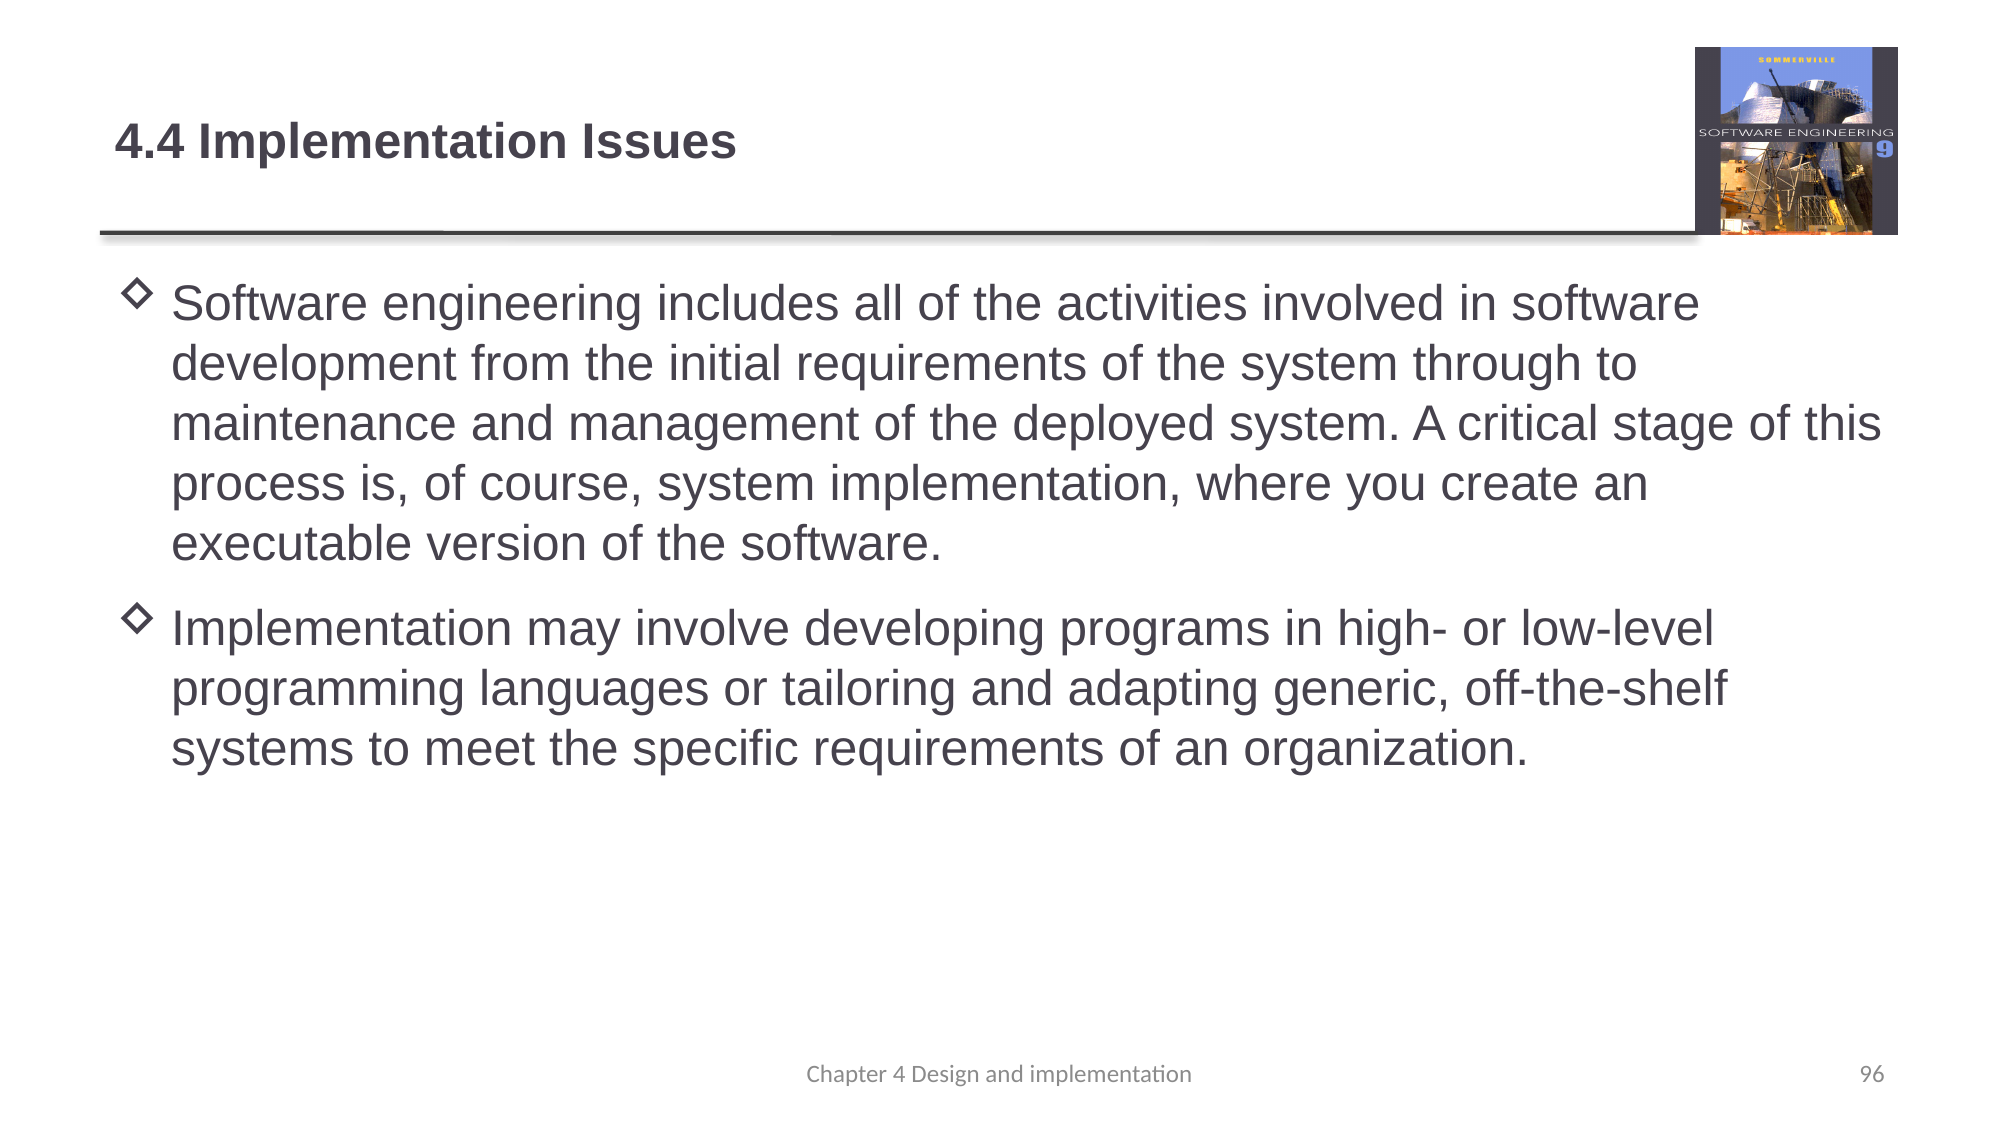

# 4.4 Implementation Issues
Software engineering includes all of the activities involved in software development from the initial requirements of the system through to maintenance and management of the deployed system. A critical stage of this process is, of course, system implementation, where you create an executable version of the software.
Implementation may involve developing programs in high- or low-level programming languages or tailoring and adapting generic, off-the-shelf systems to meet the specific requirements of an organization.

Chapter 4 Design and implementation
96